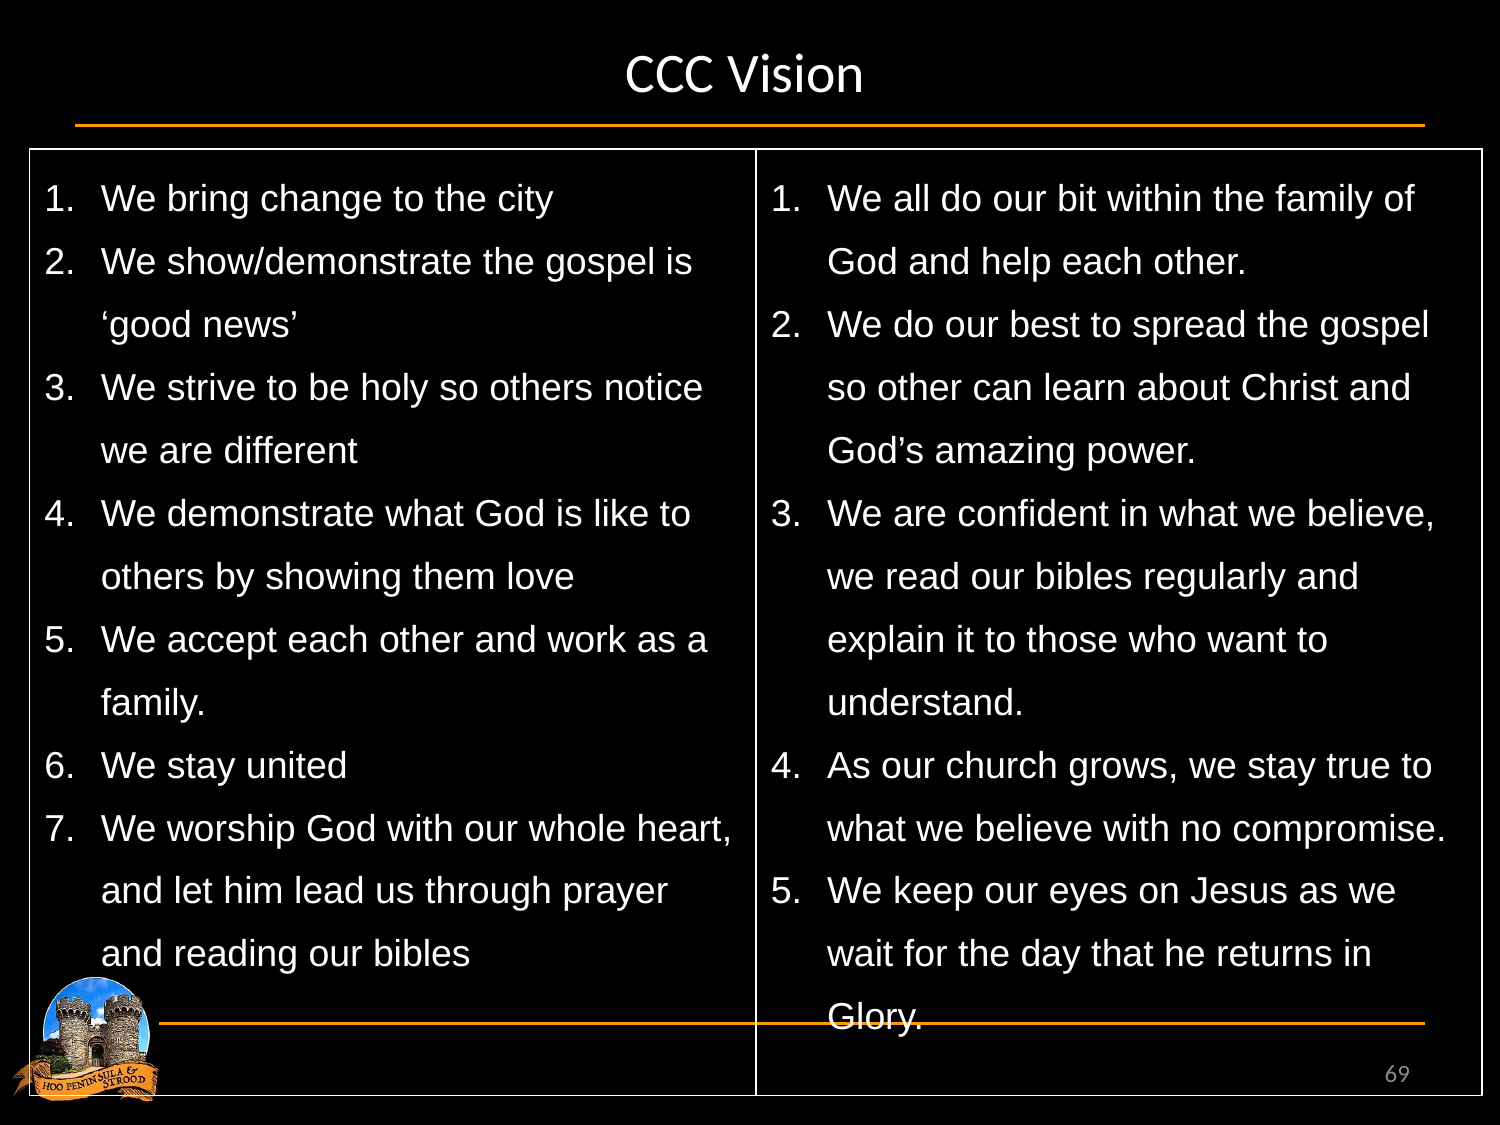

# CCC Vision
| We bring change to the city We show/demonstrate the gospel is ‘good news’ We strive to be holy so others notice we are different We demonstrate what God is like to others by showing them love We accept each other and work as a family. We stay united We worship God with our whole heart, and let him lead us through prayer and reading our bibles | We all do our bit within the family of God and help each other. We do our best to spread the gospel so other can learn about Christ and God’s amazing power. We are confident in what we believe, we read our bibles regularly and explain it to those who want to understand. As our church grows, we stay true to what we believe with no compromise. We keep our eyes on Jesus as we wait for the day that he returns in Glory. |
| --- | --- |

69